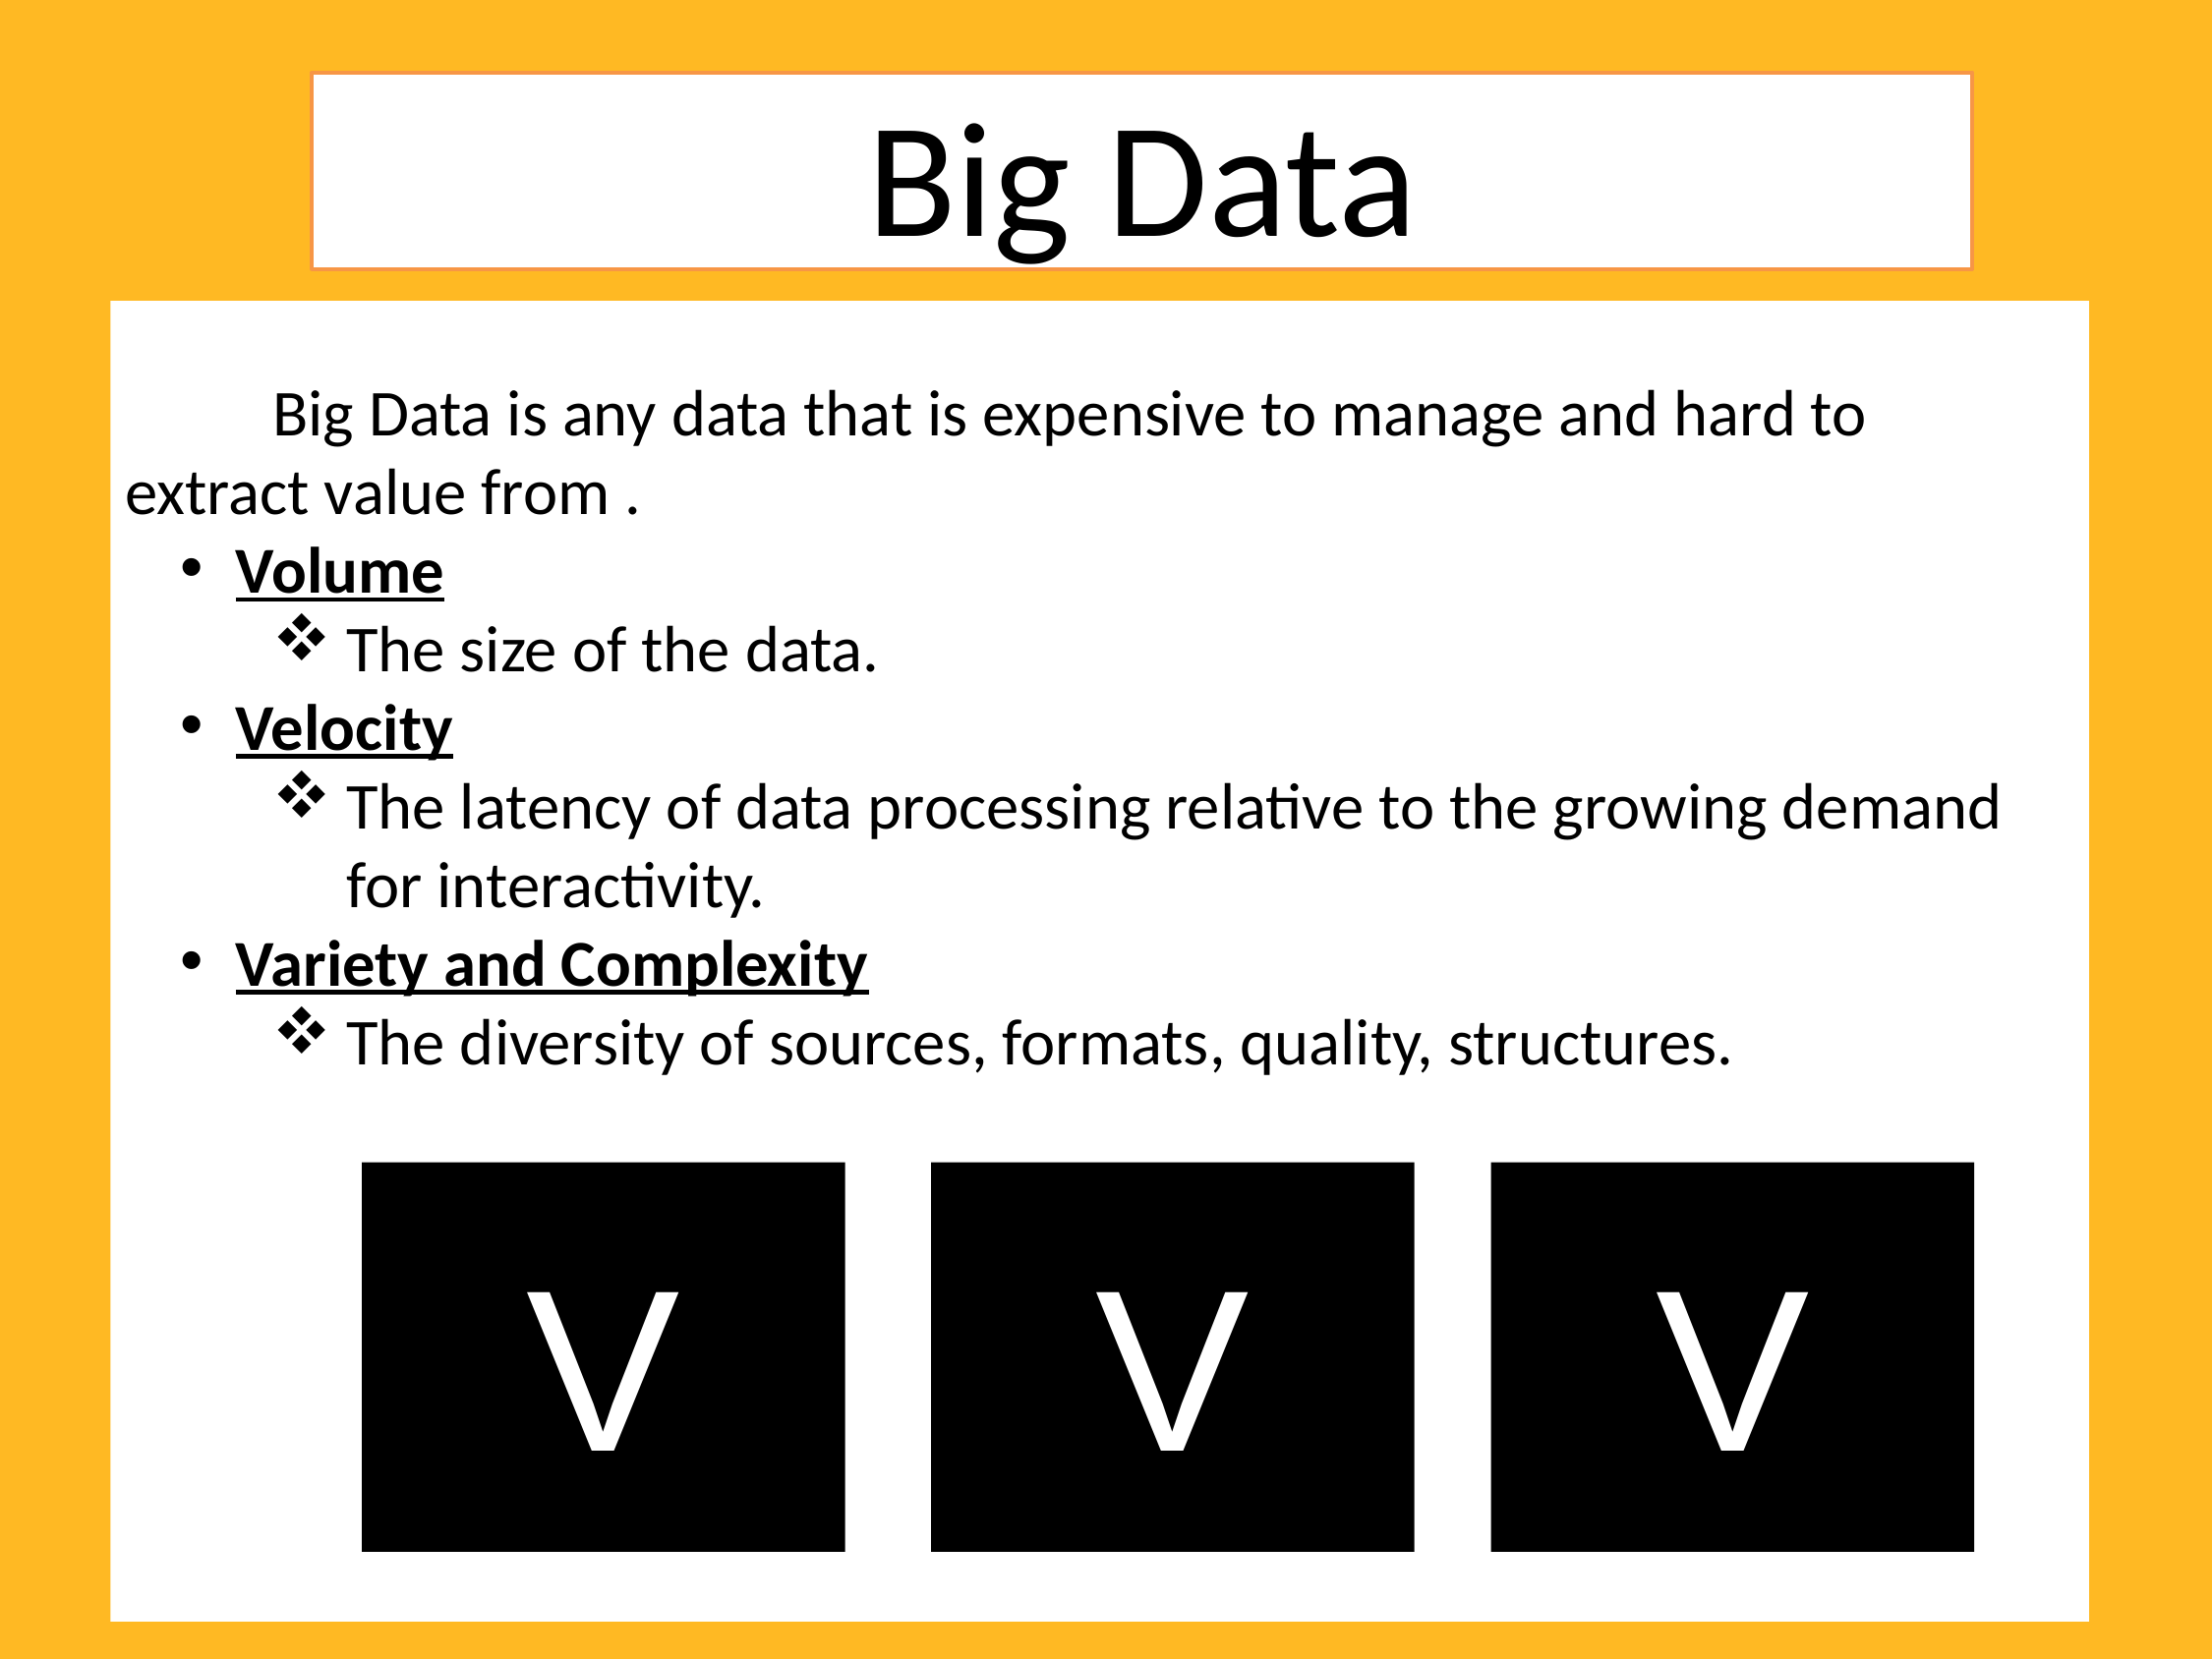

Big Data

	Big Data is any data that is expensive to manage and hard to extract value from .
Volume
The size of the data.
Velocity
The latency of data processing relative to the growing demand for interactivity.
Variety and Complexity
The diversity of sources, formats, quality, structures.
d
V
d
V
d
V